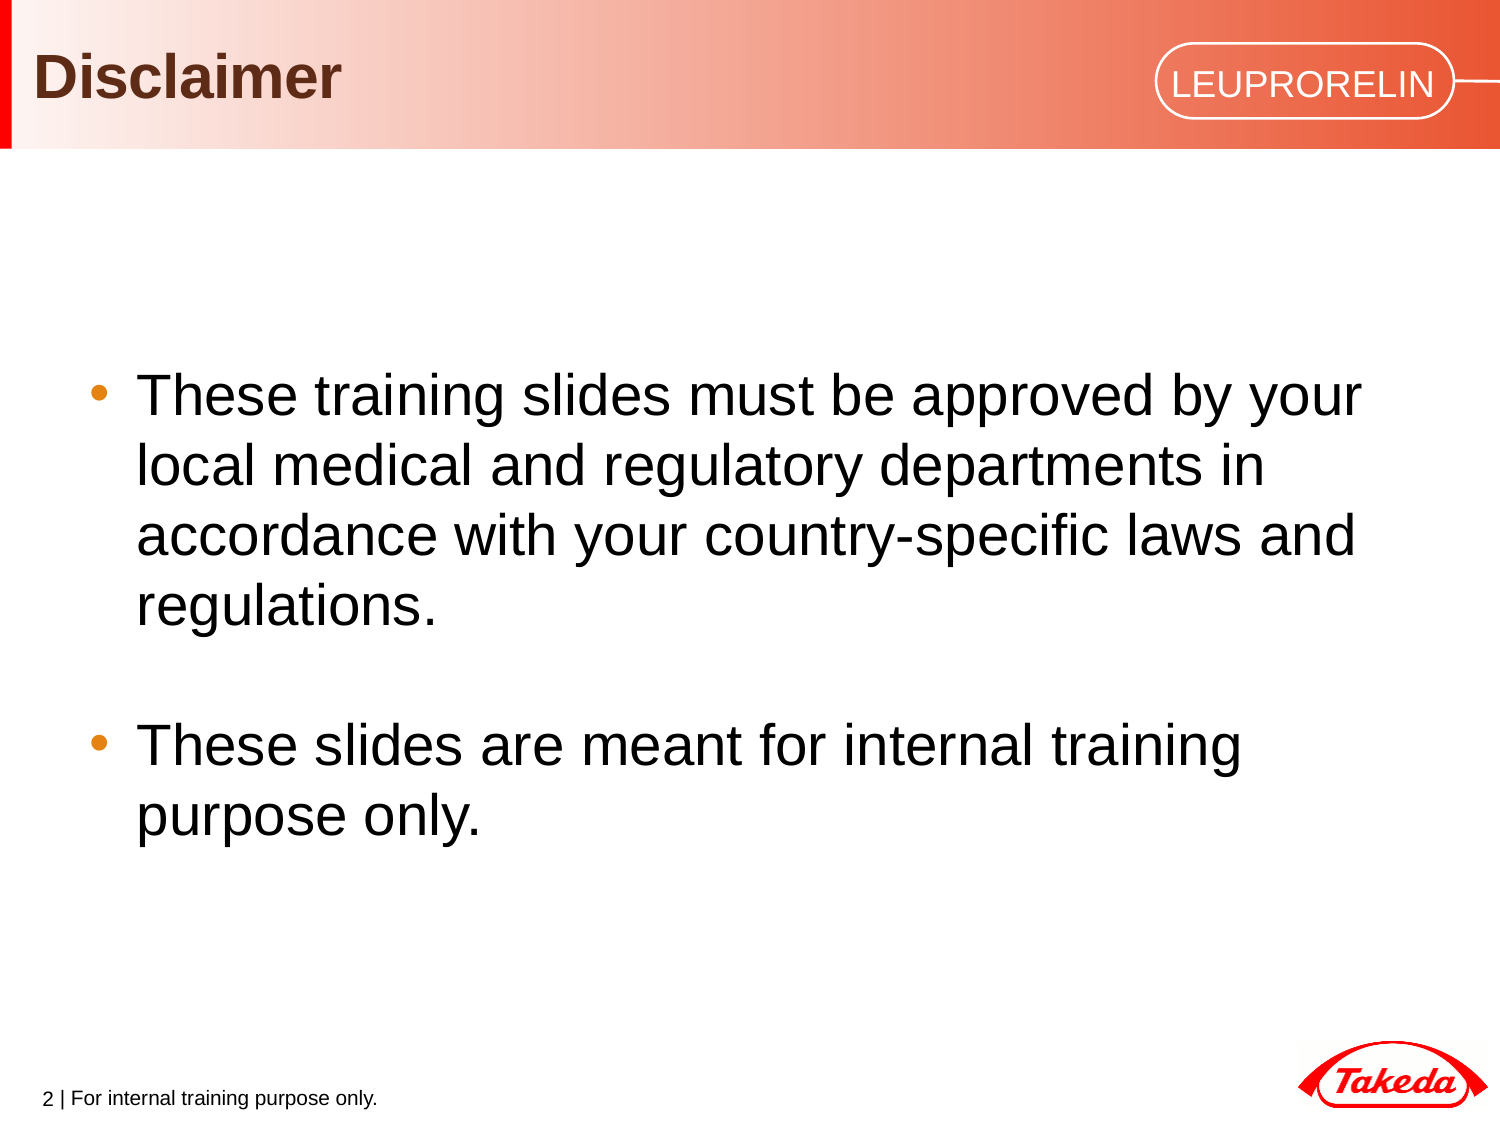

# Disclaimer

These training slides must be approved by your local medical and regulatory departments in accordance with your country-specific laws and regulations.

These slides are meant for internal training purpose only.